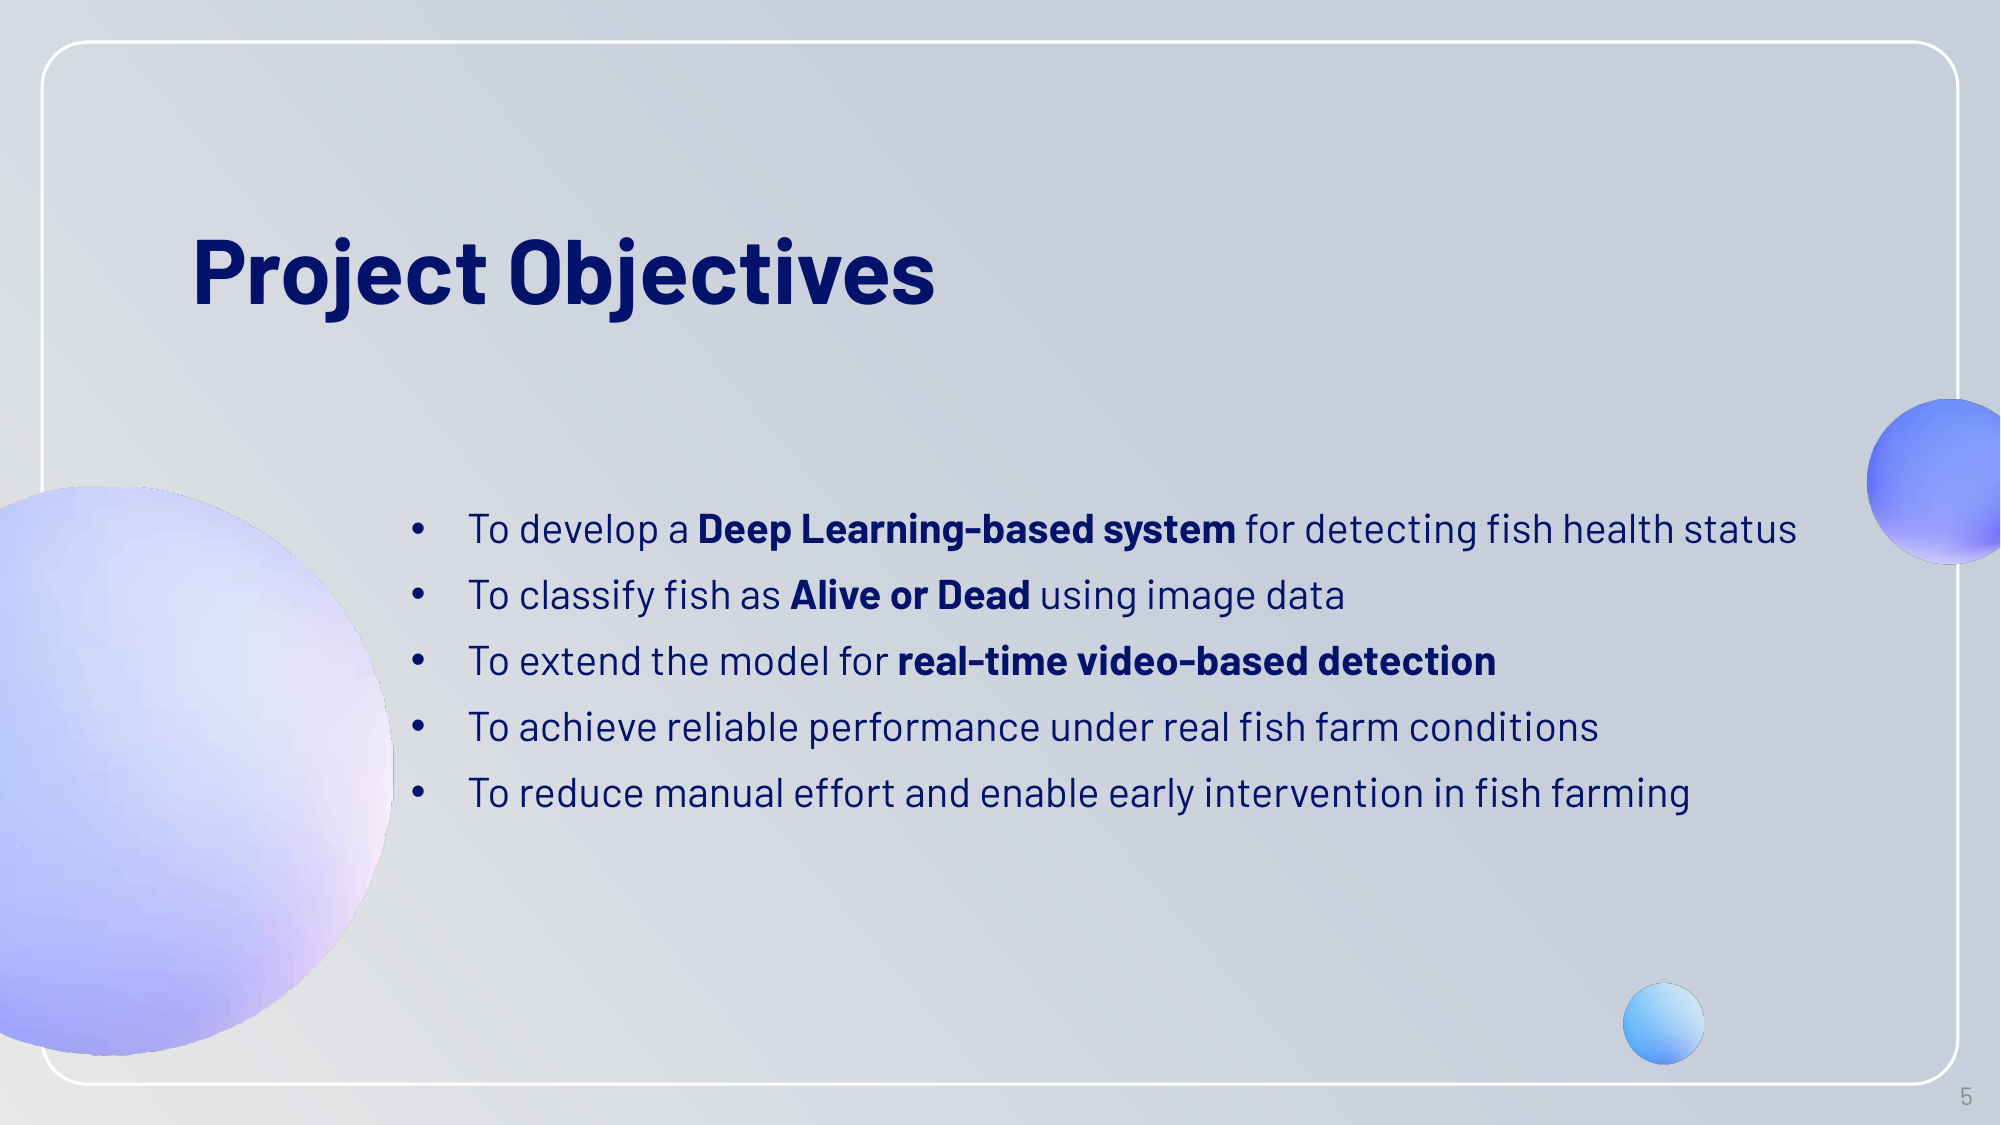

# Project Objectives
To develop a Deep Learning-based system for detecting fish health status
To classify fish as Alive or Dead using image data
To extend the model for real-time video-based detection
To achieve reliable performance under real fish farm conditions
To reduce manual effort and enable early intervention in fish farming
5